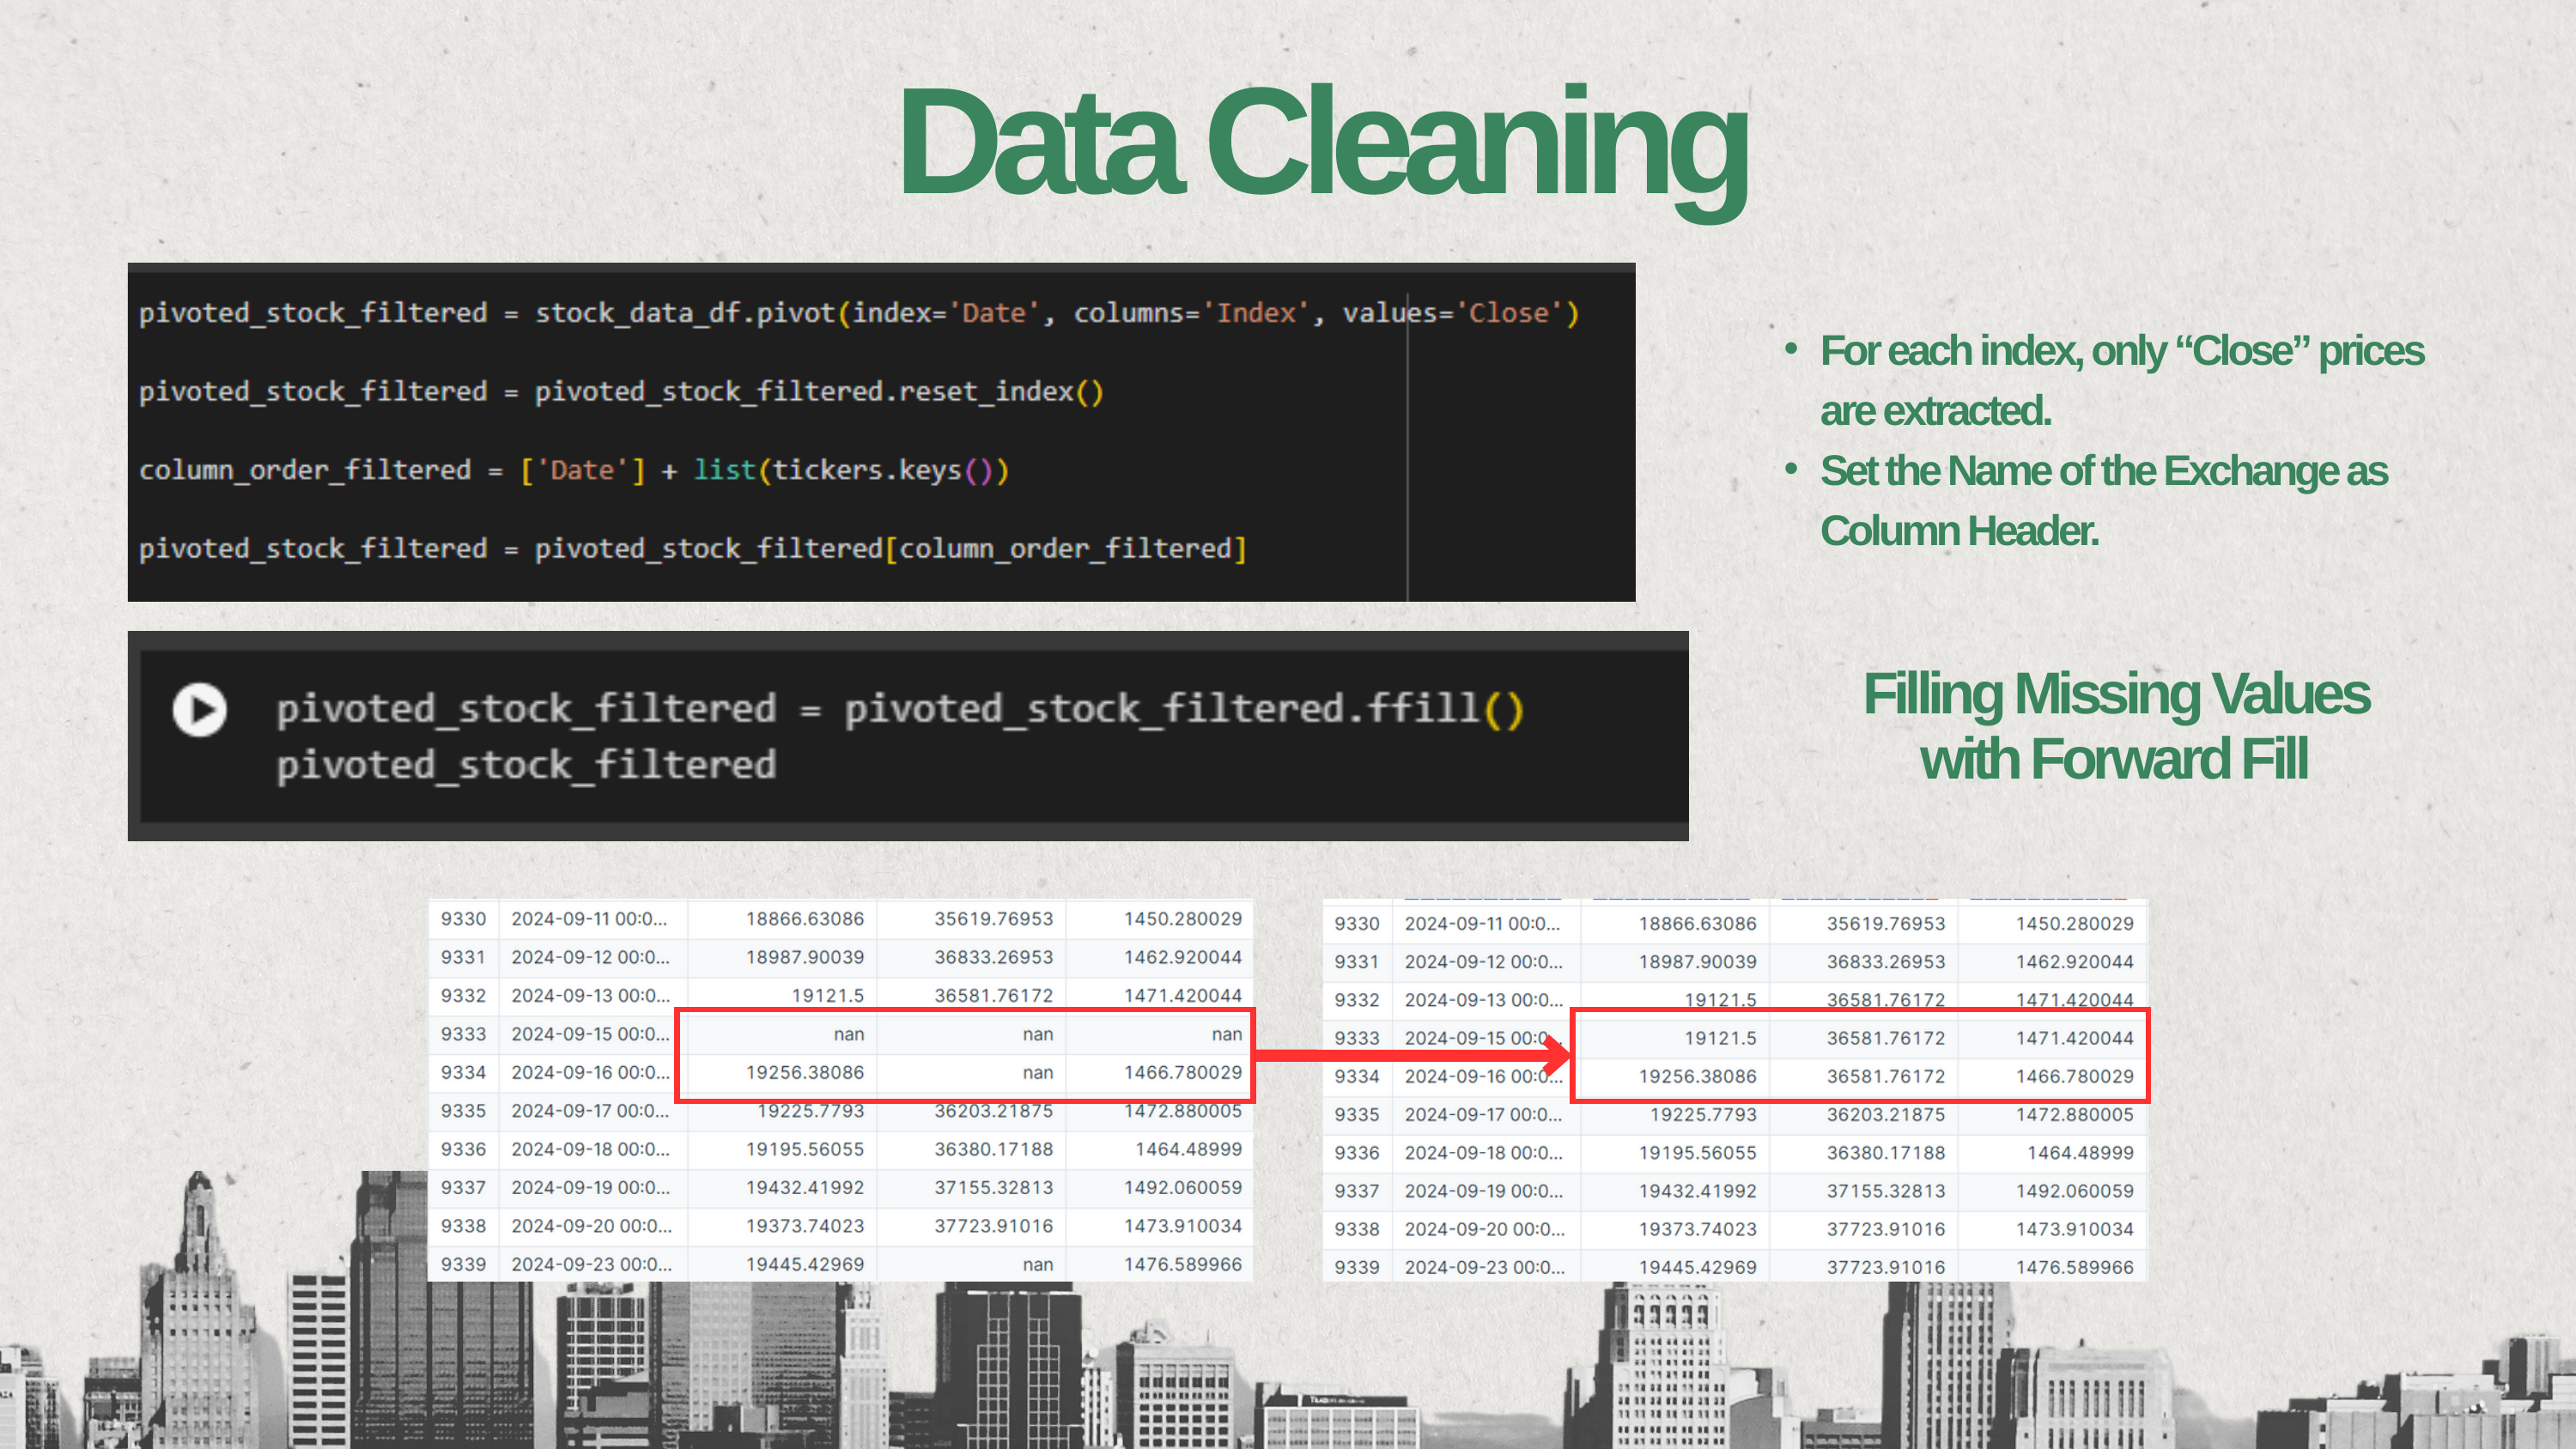

Data Cleaning

For each index, only “Close” prices are extracted.
Set the Name of the Exchange as  Column Header.

Filling Missing Values with Forward Fill